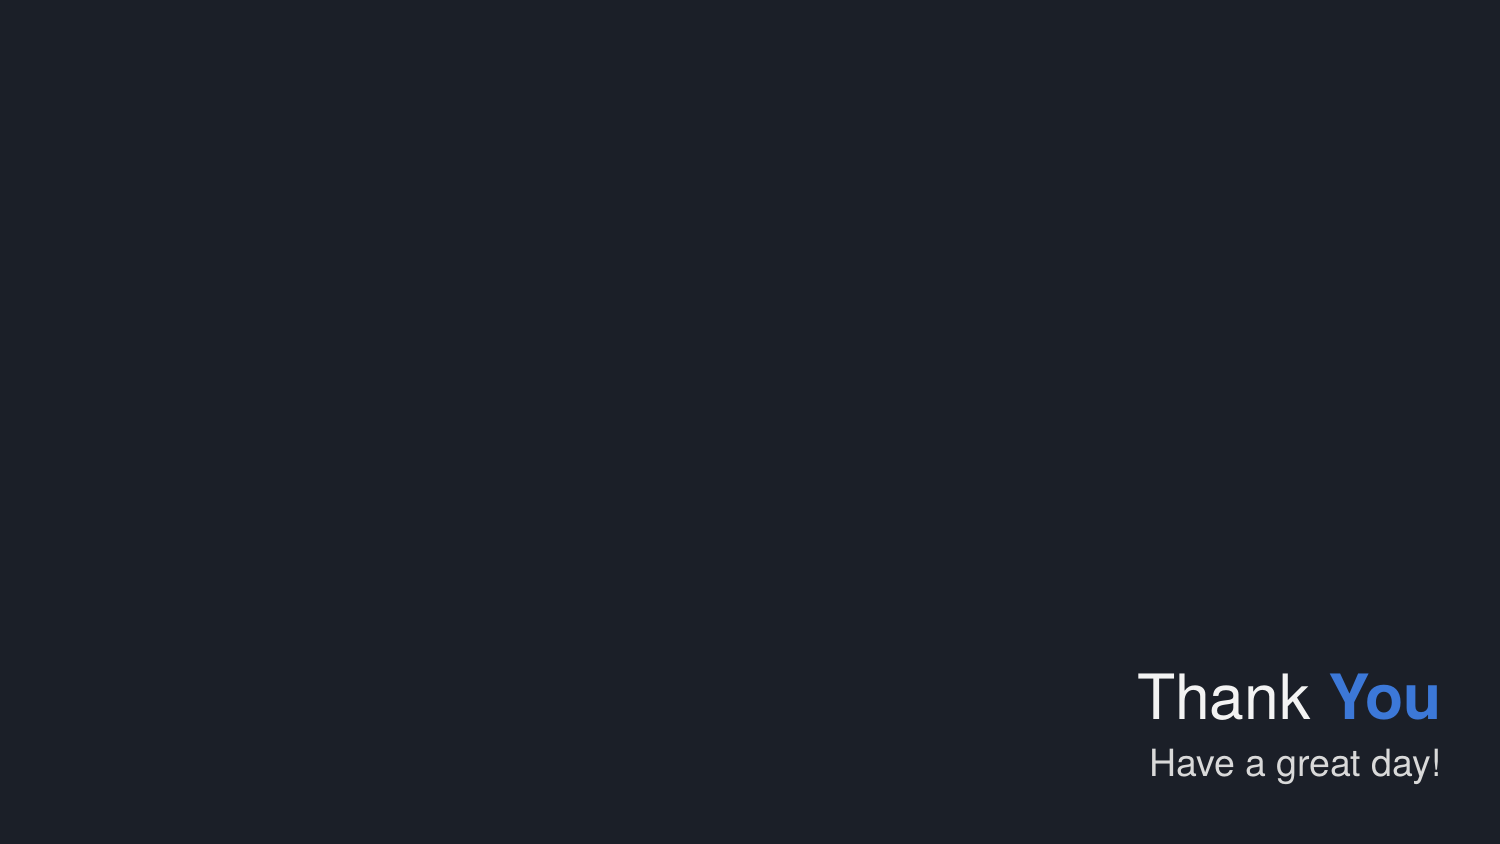

# Thank You
Have a great day!